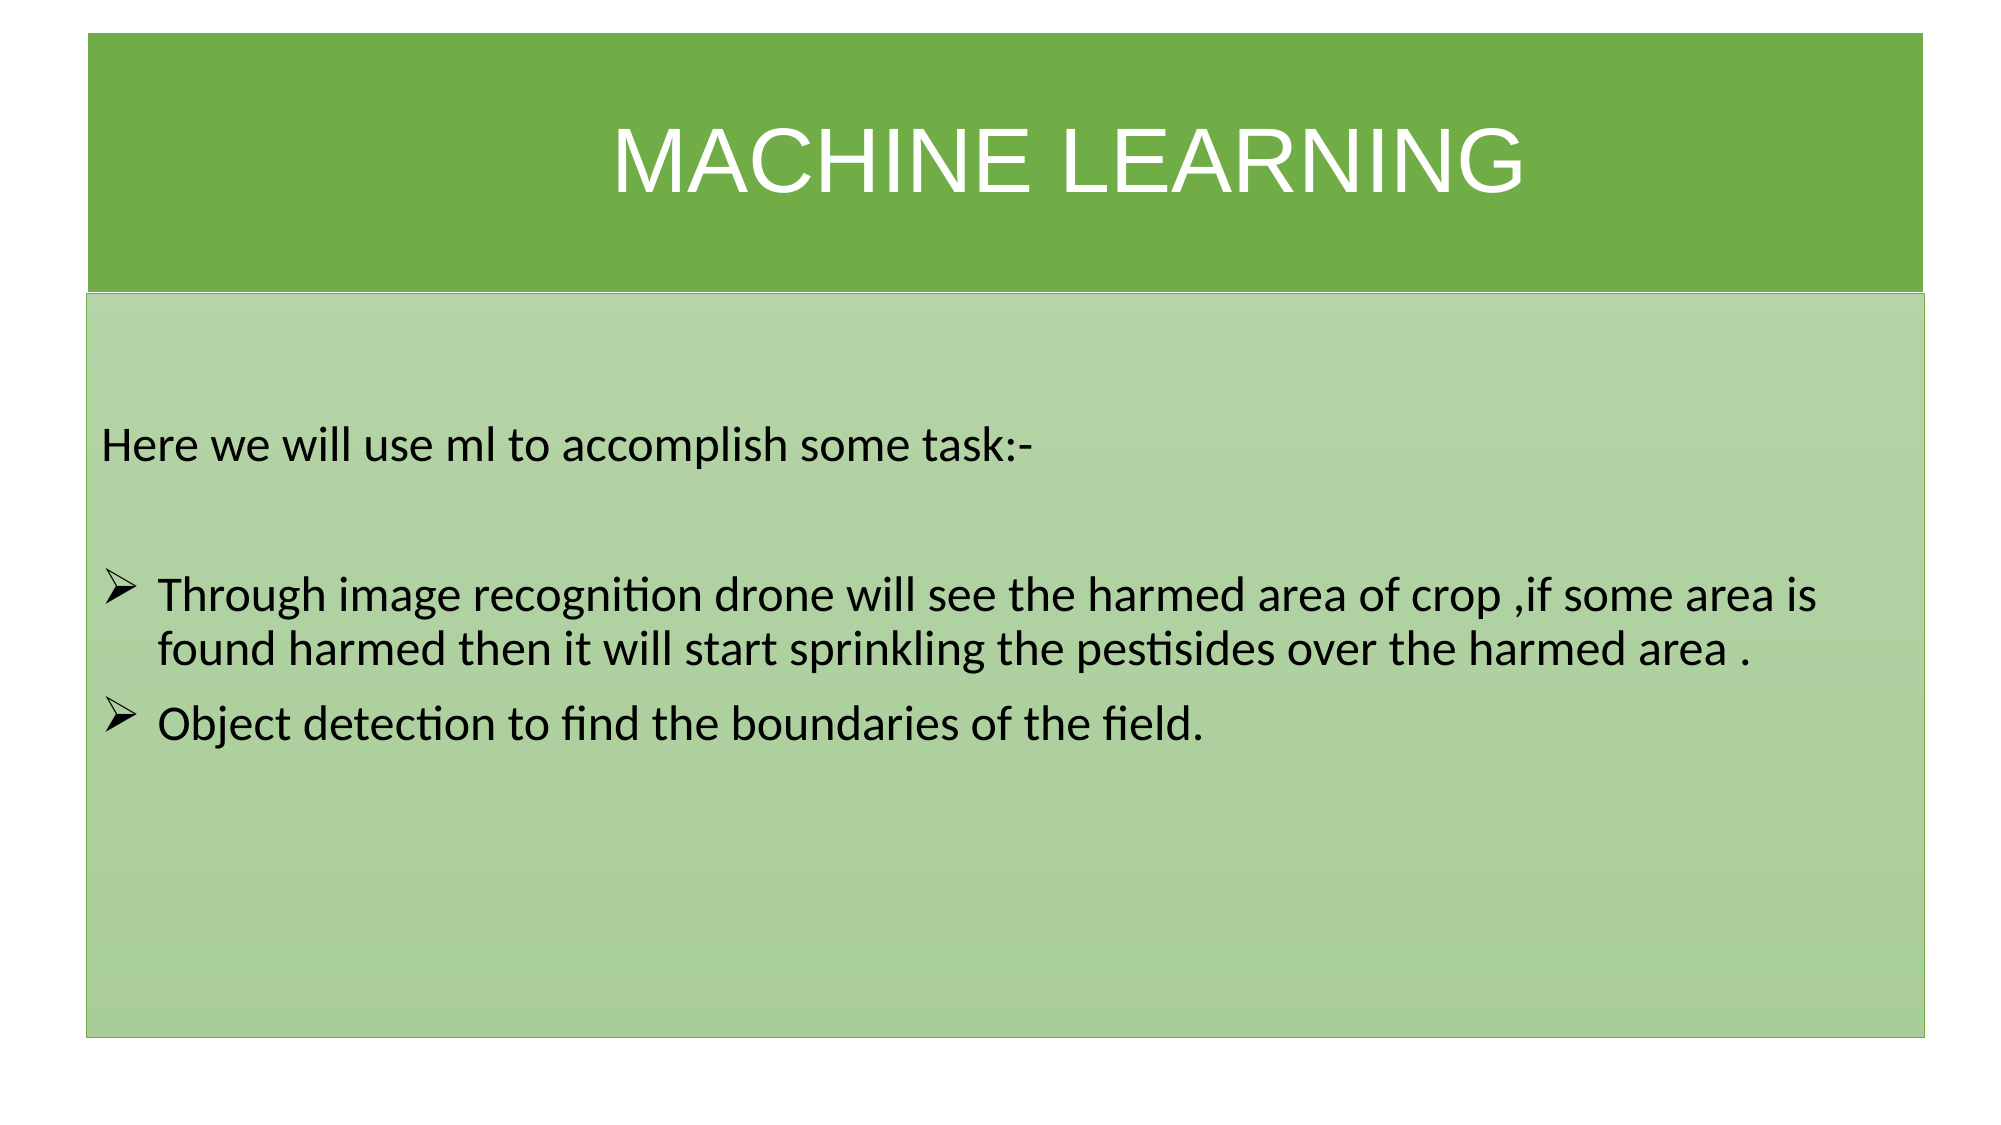

# MACHINE LEARNING

Here we will use ml to accomplish some task:-

Through image recognition drone will see the harmed area of crop ,if some area is found harmed then it will start sprinkling the pestisides over the harmed area .
Object detection to find the boundaries of the field.